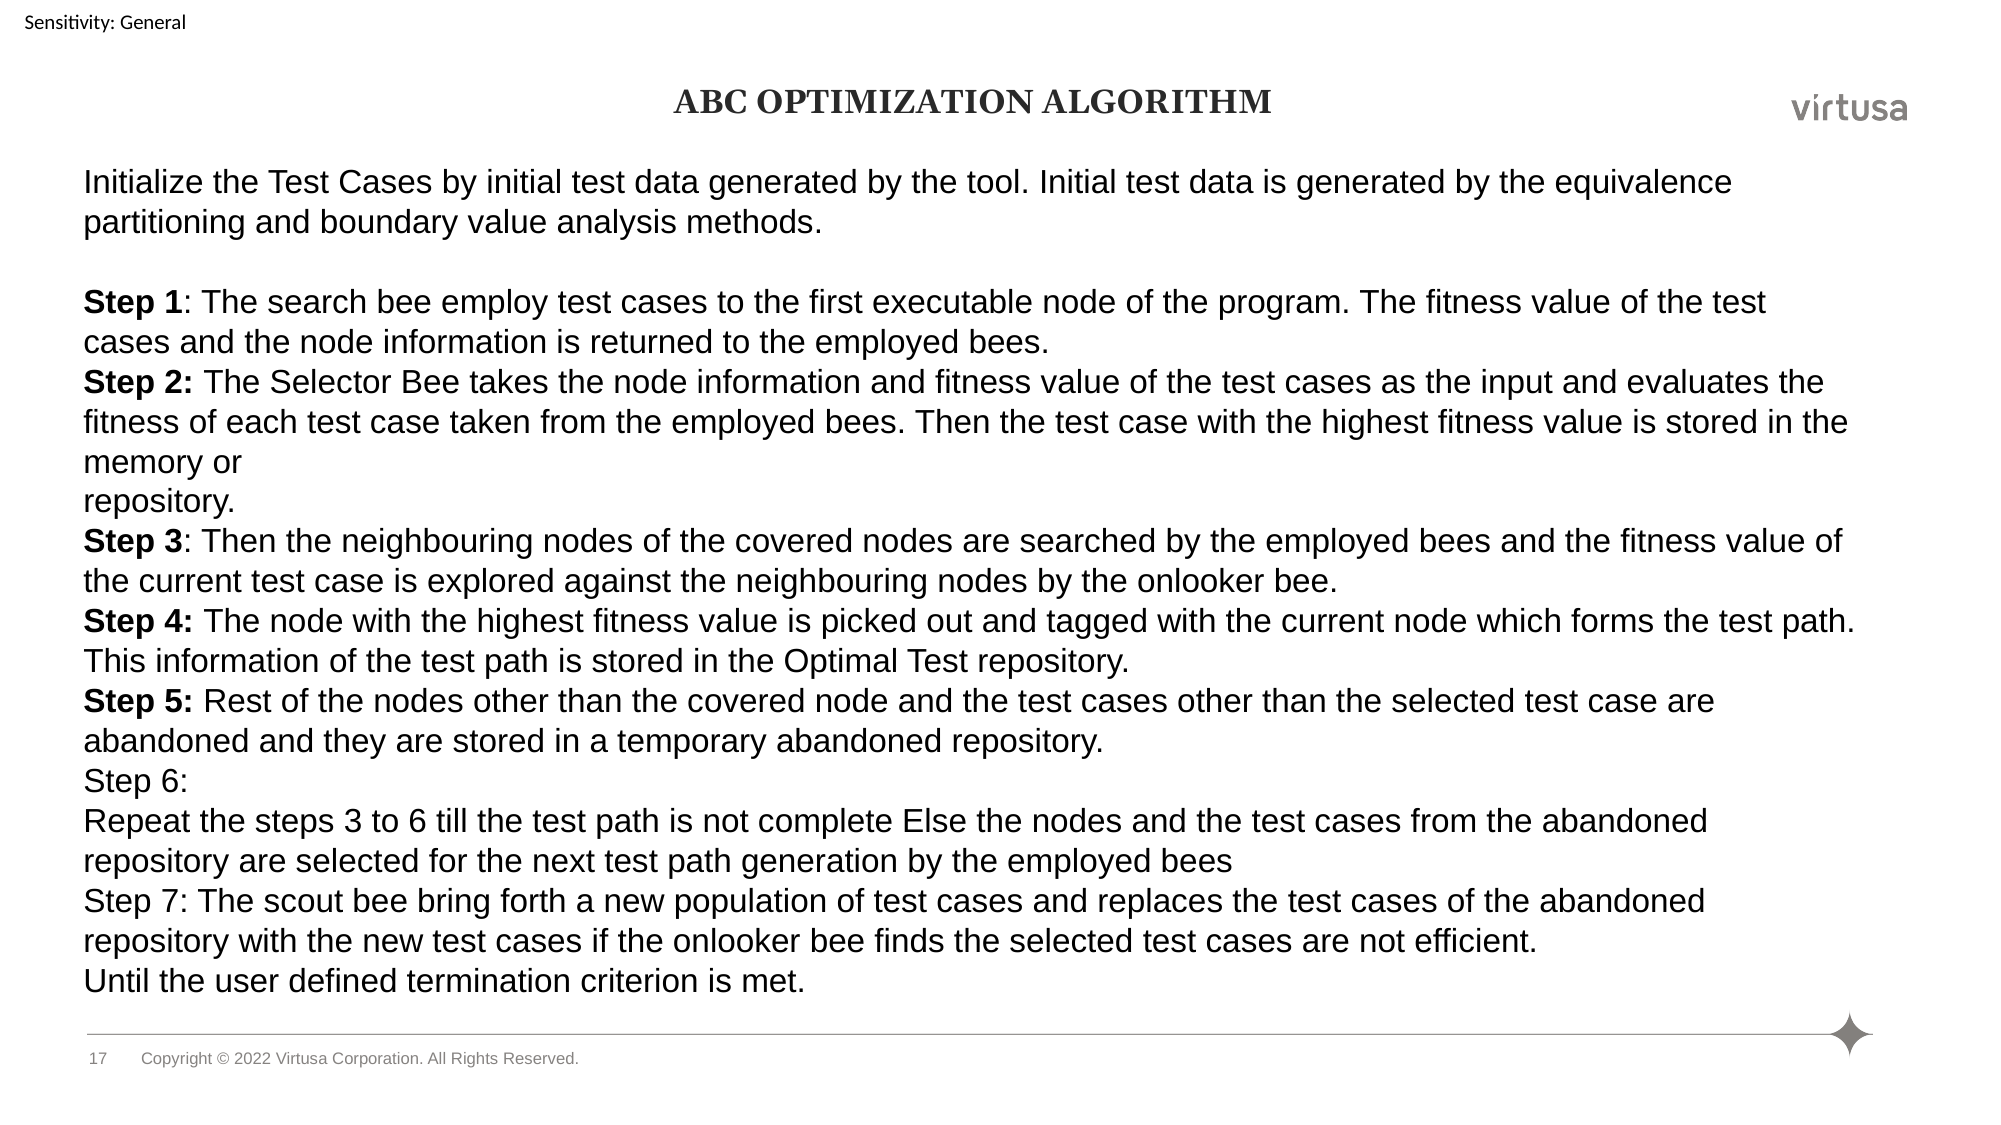

ABC OPTIMIZATION ALGORITHM

Initialize the Test Cases by initial test data generated by the tool. Initial test data is generated by the equivalence partitioning and boundary value analysis methods.

Step 1: The search bee employ test cases to the first executable node of the program. The fitness value of the test cases and the node information is returned to the employed bees.
Step 2: The Selector Bee takes the node information and fitness value of the test cases as the input and evaluates the fitness of each test case taken from the employed bees. Then the test case with the highest fitness value is stored in the memory or
repository.
Step 3: Then the neighbouring nodes of the covered nodes are searched by the employed bees and the fitness value of the current test case is explored against the neighbouring nodes by the onlooker bee.
Step 4: The node with the highest fitness value is picked out and tagged with the current node which forms the test path. This information of the test path is stored in the Optimal Test repository.
Step 5: Rest of the nodes other than the covered node and the test cases other than the selected test case are abandoned and they are stored in a temporary abandoned repository.
Step 6:
Repeat the steps 3 to 6 till the test path is not complete Else the nodes and the test cases from the abandoned repository are selected for the next test path generation by the employed bees
Step 7: The scout bee bring forth a new population of test cases and replaces the test cases of the abandoned repository with the new test cases if the onlooker bee finds the selected test cases are not efficient.
Until the user defined termination criterion is met.